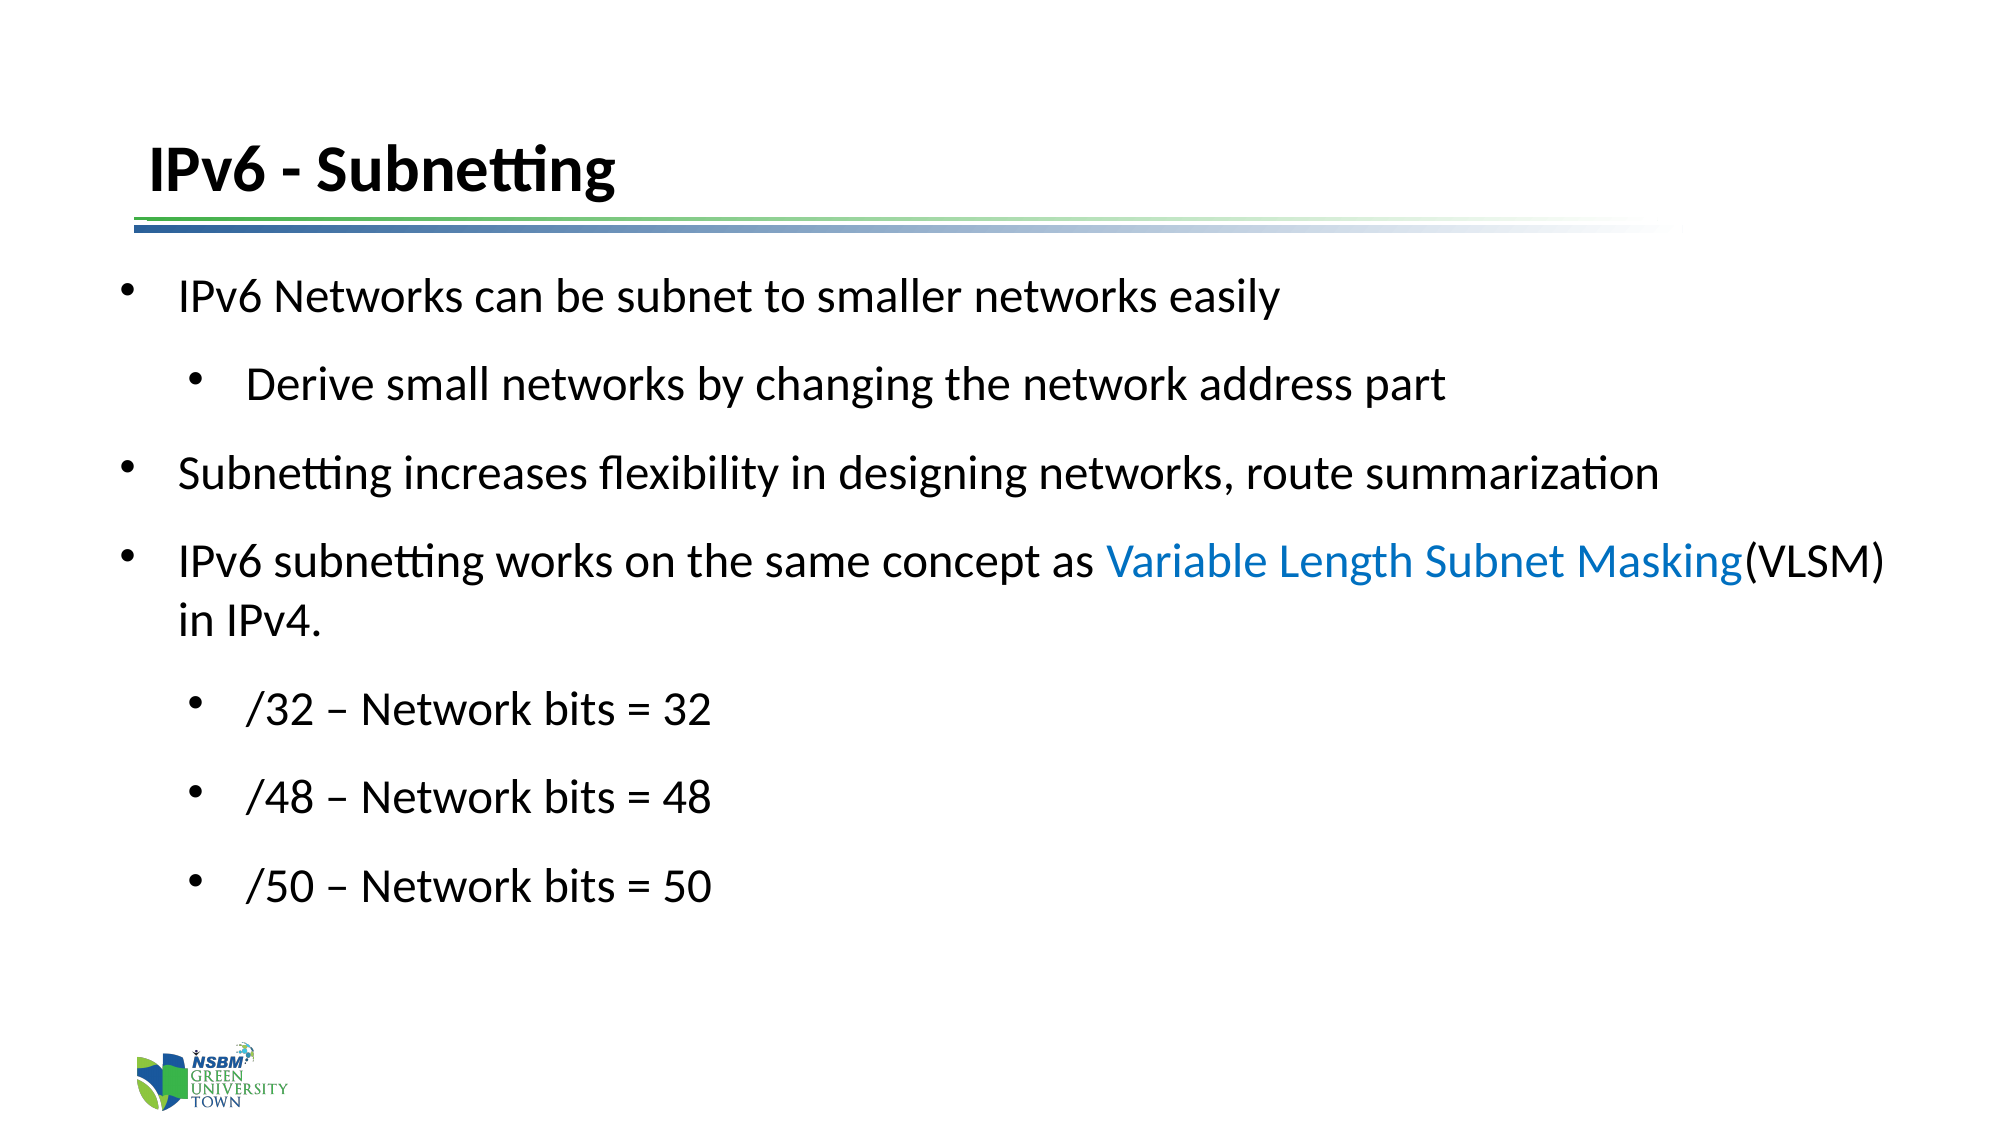

# IPv6 - Subnetting
IPv6 Networks can be subnet to smaller networks easily
Derive small networks by changing the network address part
Subnetting increases flexibility in designing networks, route summarization
IPv6 subnetting works on the same concept as Variable Length Subnet Masking(VLSM) in IPv4.
/32 – Network bits = 32
/48 – Network bits = 48
/50 – Network bits = 50